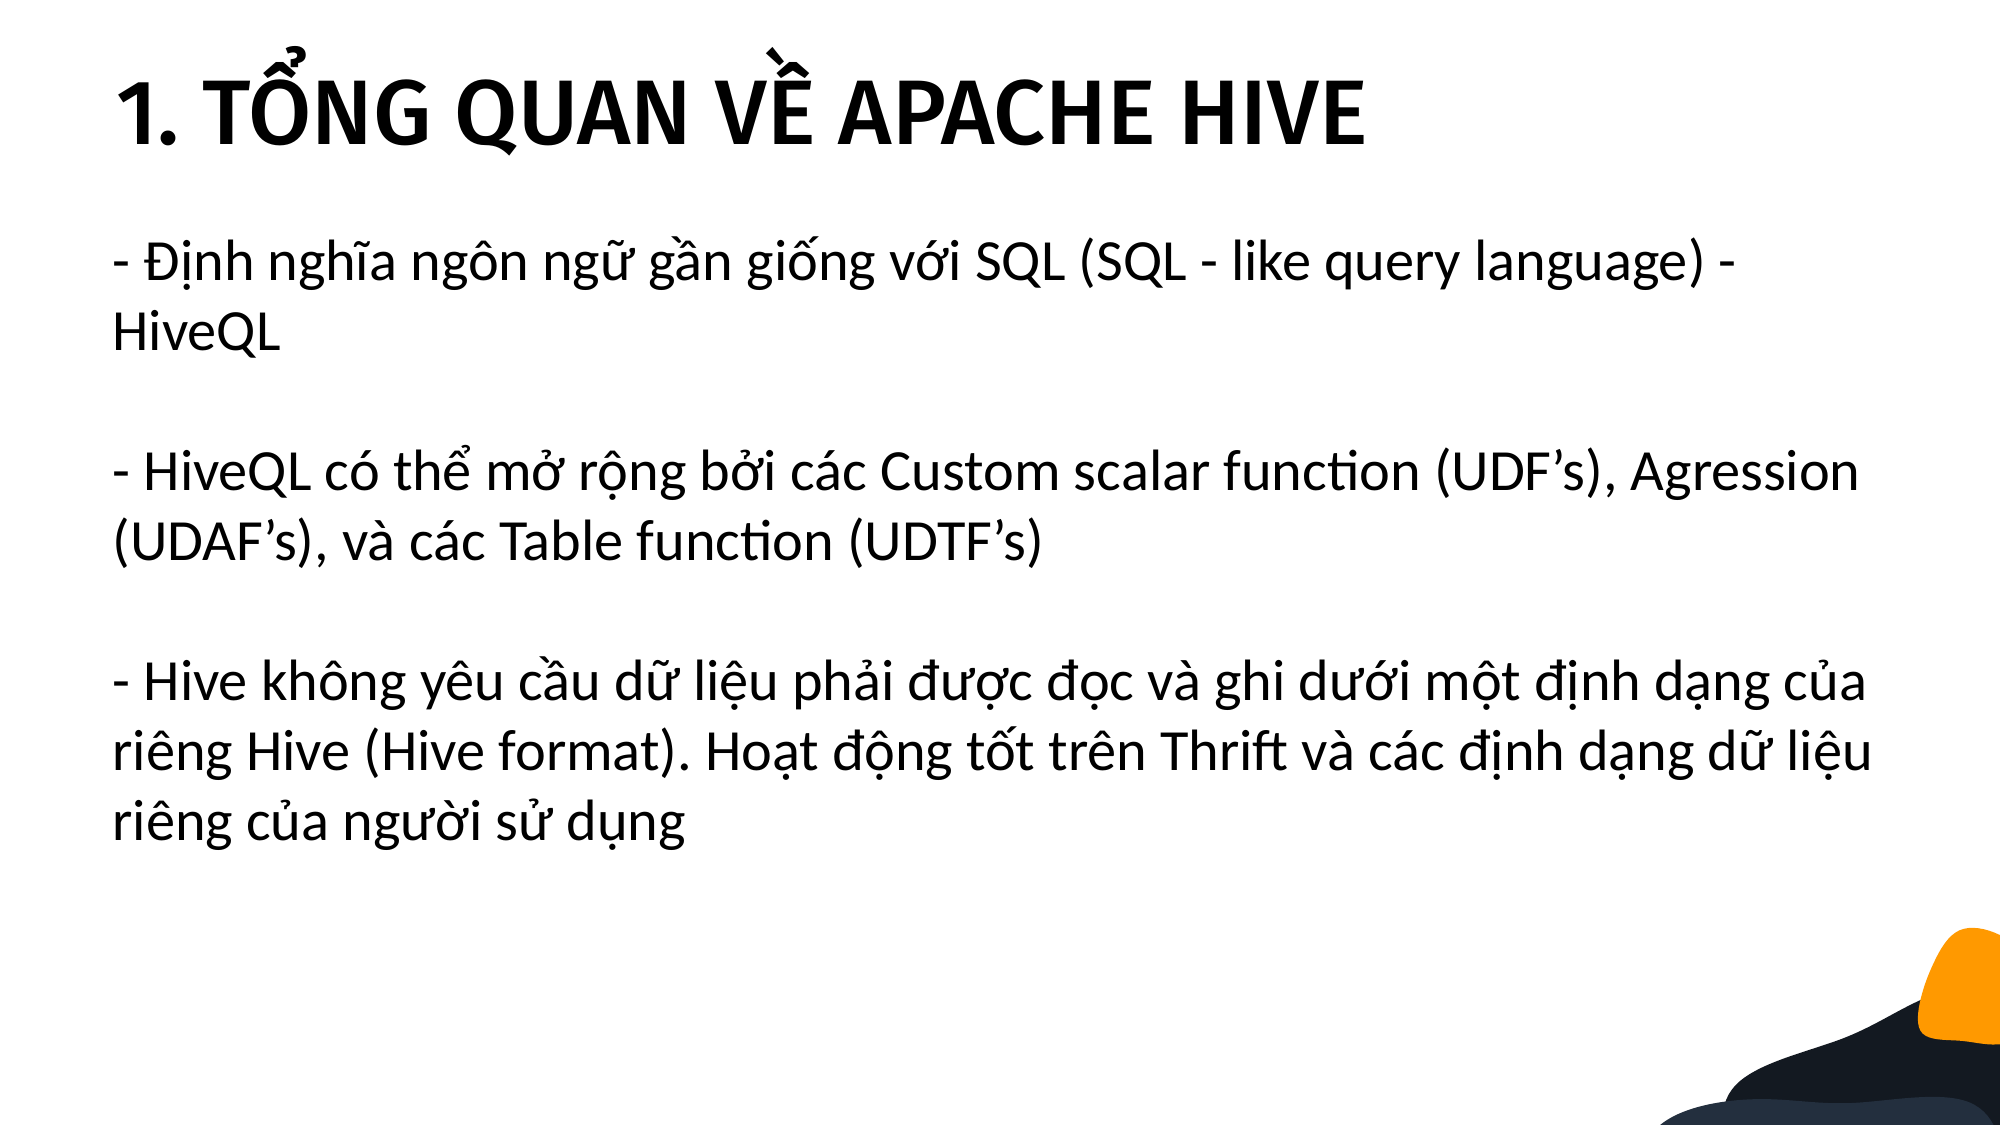

1. TỔNG QUAN VỀ APACHE HIVE
- Định nghĩa ngôn ngữ gần giống với SQL (SQL - like query language) - HiveQL

- HiveQL có thể mở rộng bởi các Custom scalar function (UDF’s), Agression (UDAF’s), và các Table function (UDTF’s)

- Hive không yêu cầu dữ liệu phải được đọc và ghi dưới một định dạng của riêng Hive (Hive format). Hoạt động tốt trên Thrift và các định dạng dữ liệu riêng của người sử dụng